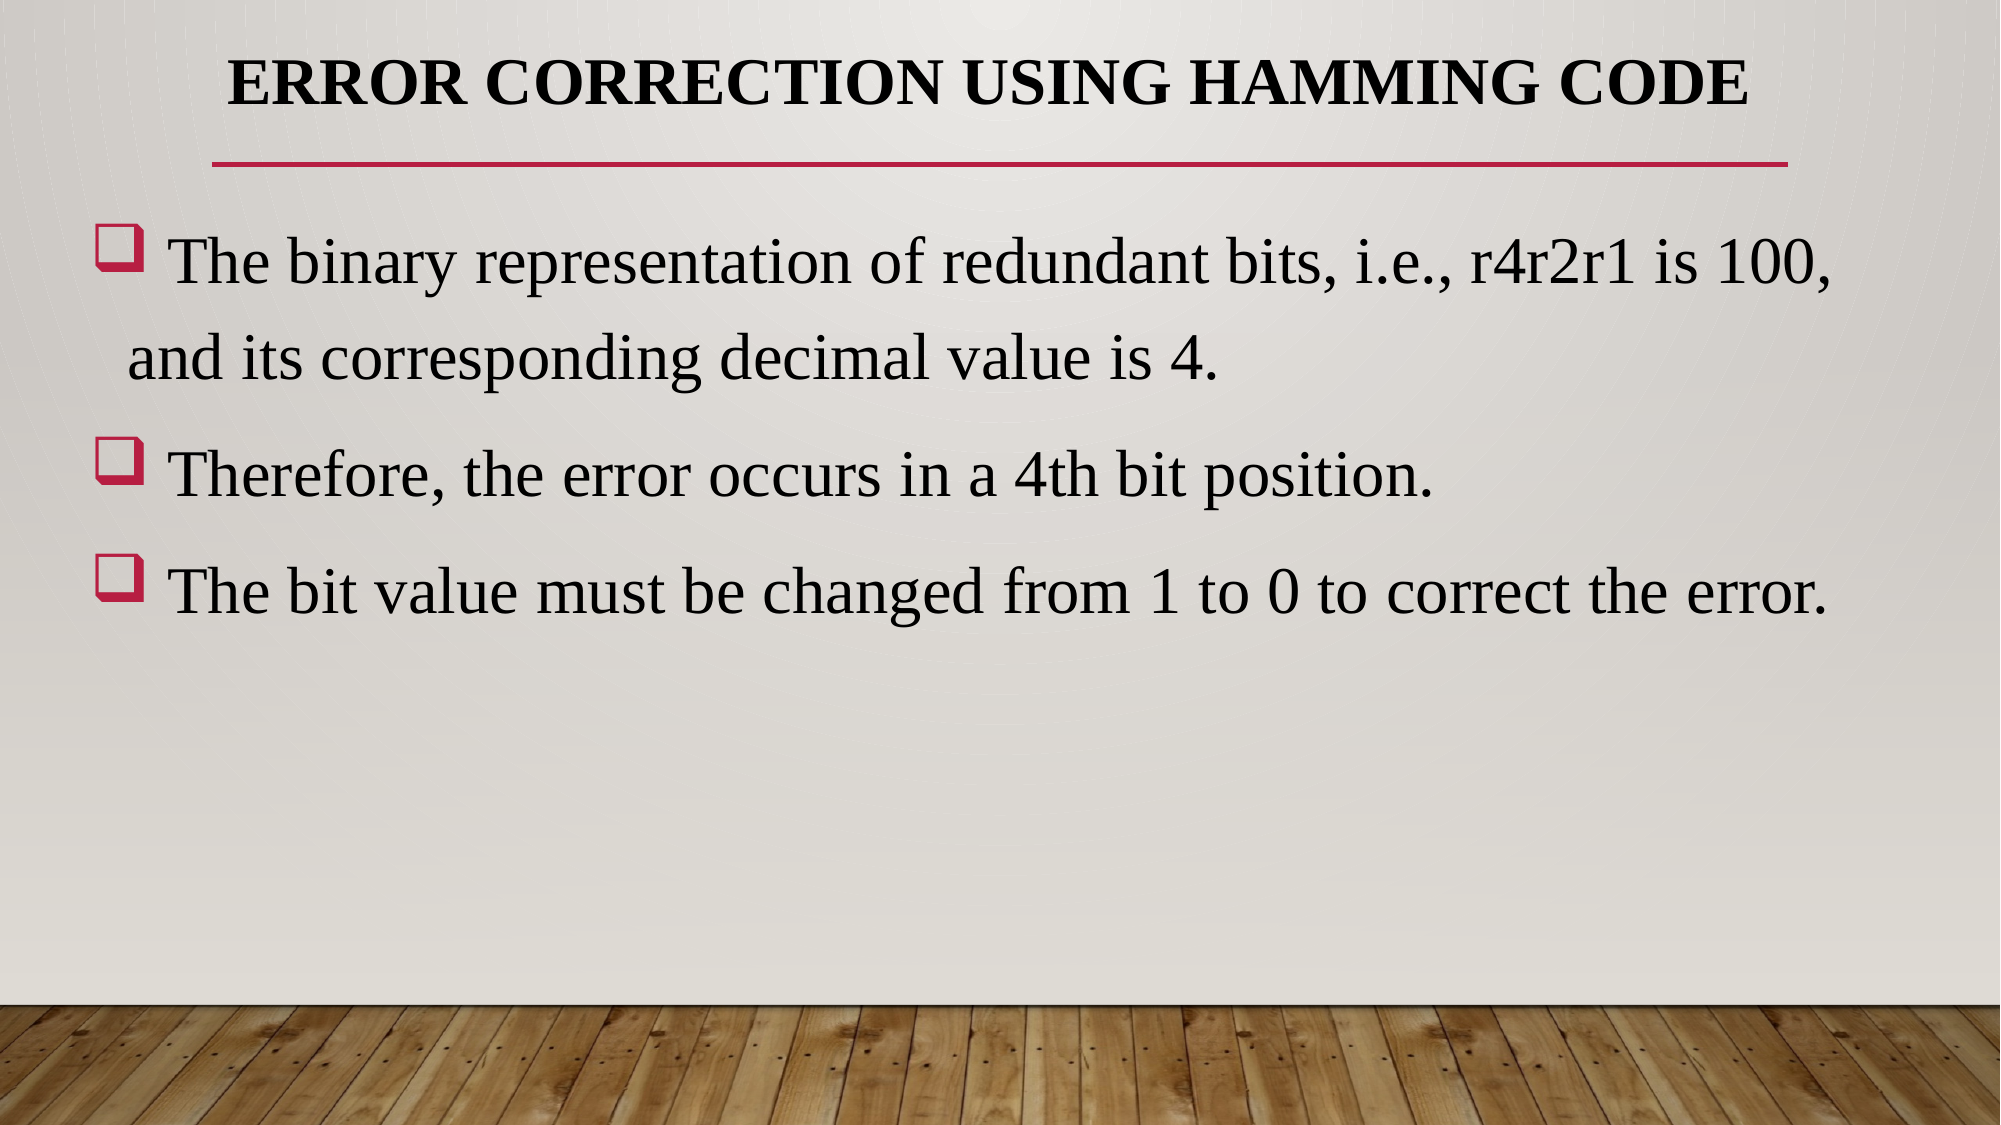

# Error correction using hamming code
 The binary representation of redundant bits, i.e., r4r2r1 is 100, and its corresponding decimal value is 4.
 Therefore, the error occurs in a 4th bit position.
 The bit value must be changed from 1 to 0 to correct the error.